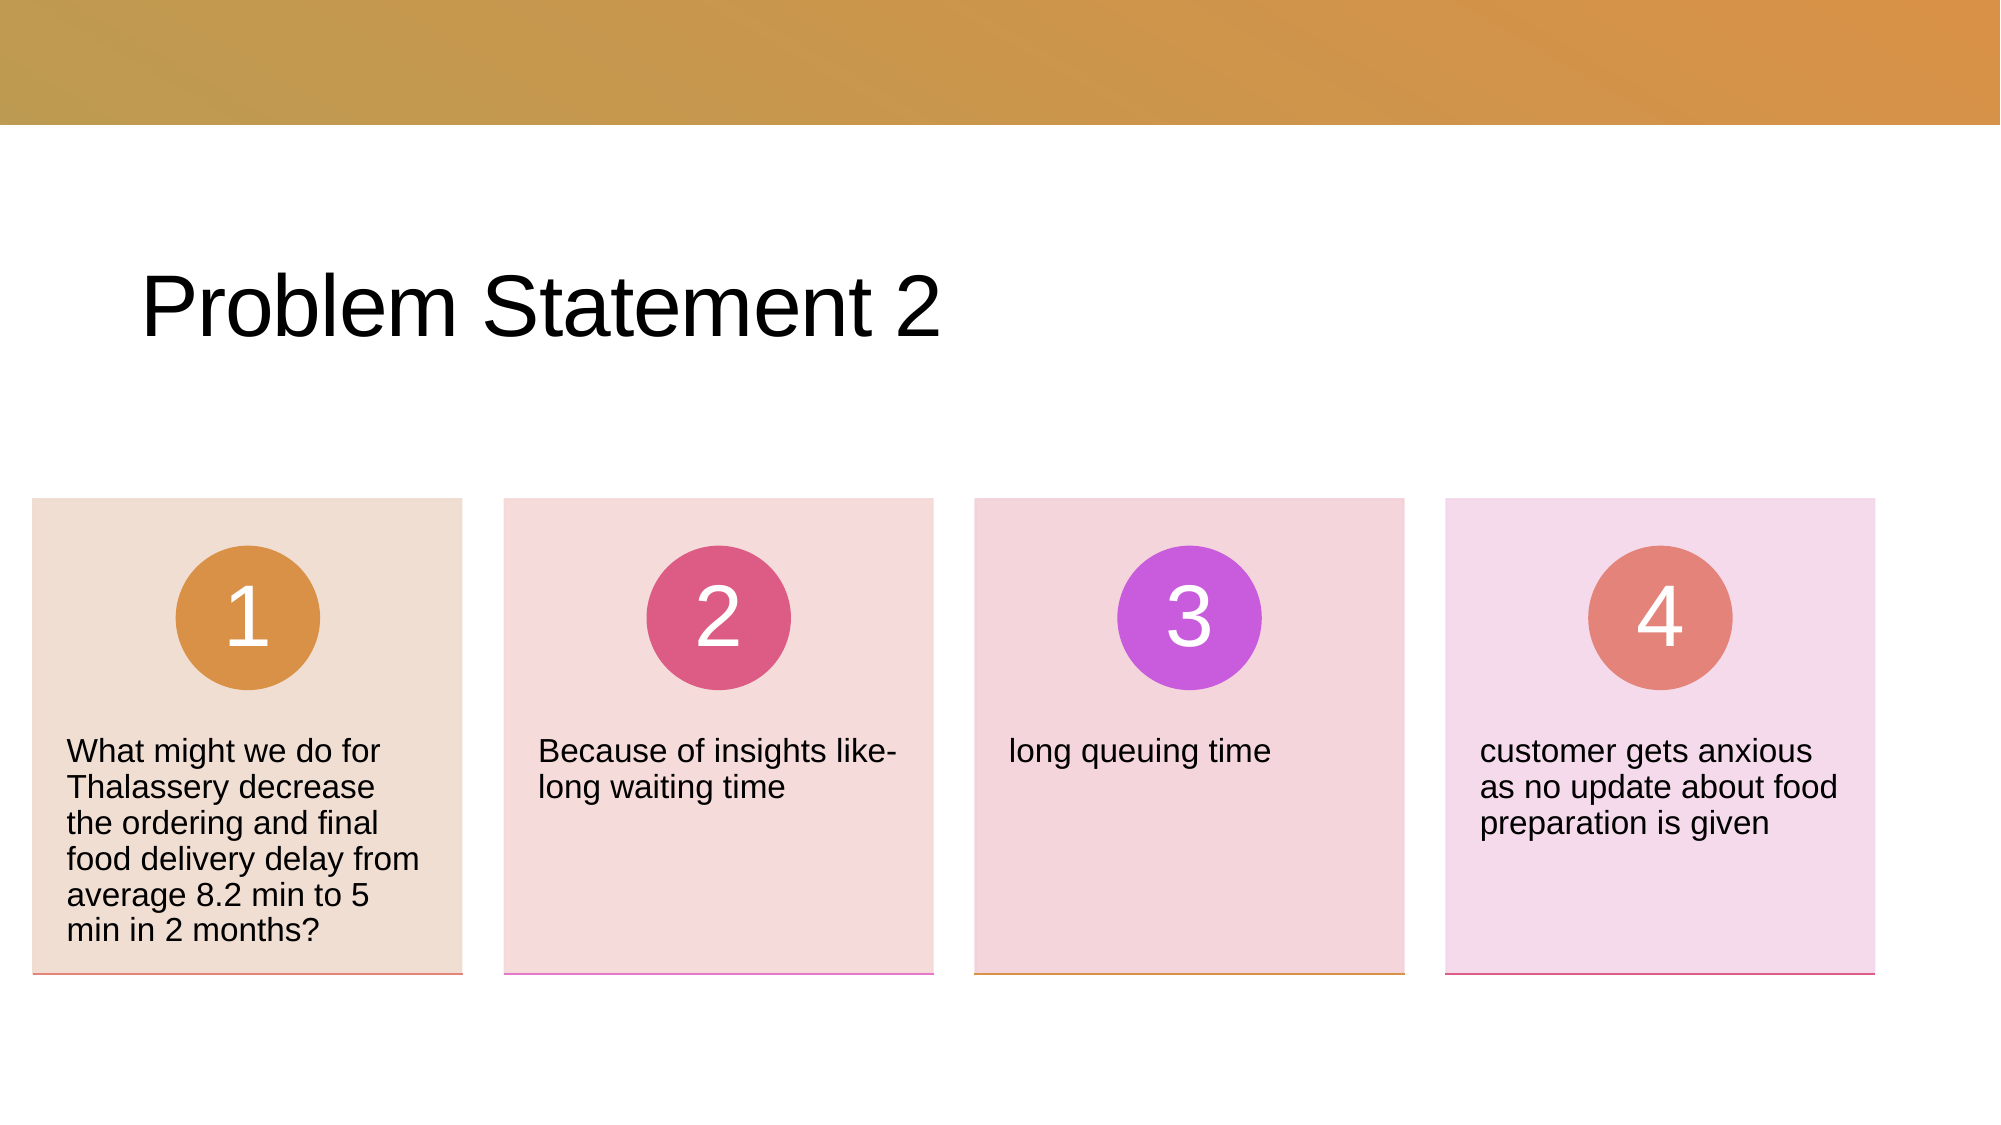

# Problem Statement 2
What might we do for Thalassery decrease the ordering and final food delivery delay from average 8.2 min to 5 min in 2 months?
1
Because of insights like- long waiting time
2
long queuing time
3
customer gets anxious as no update about food preparation is given
4